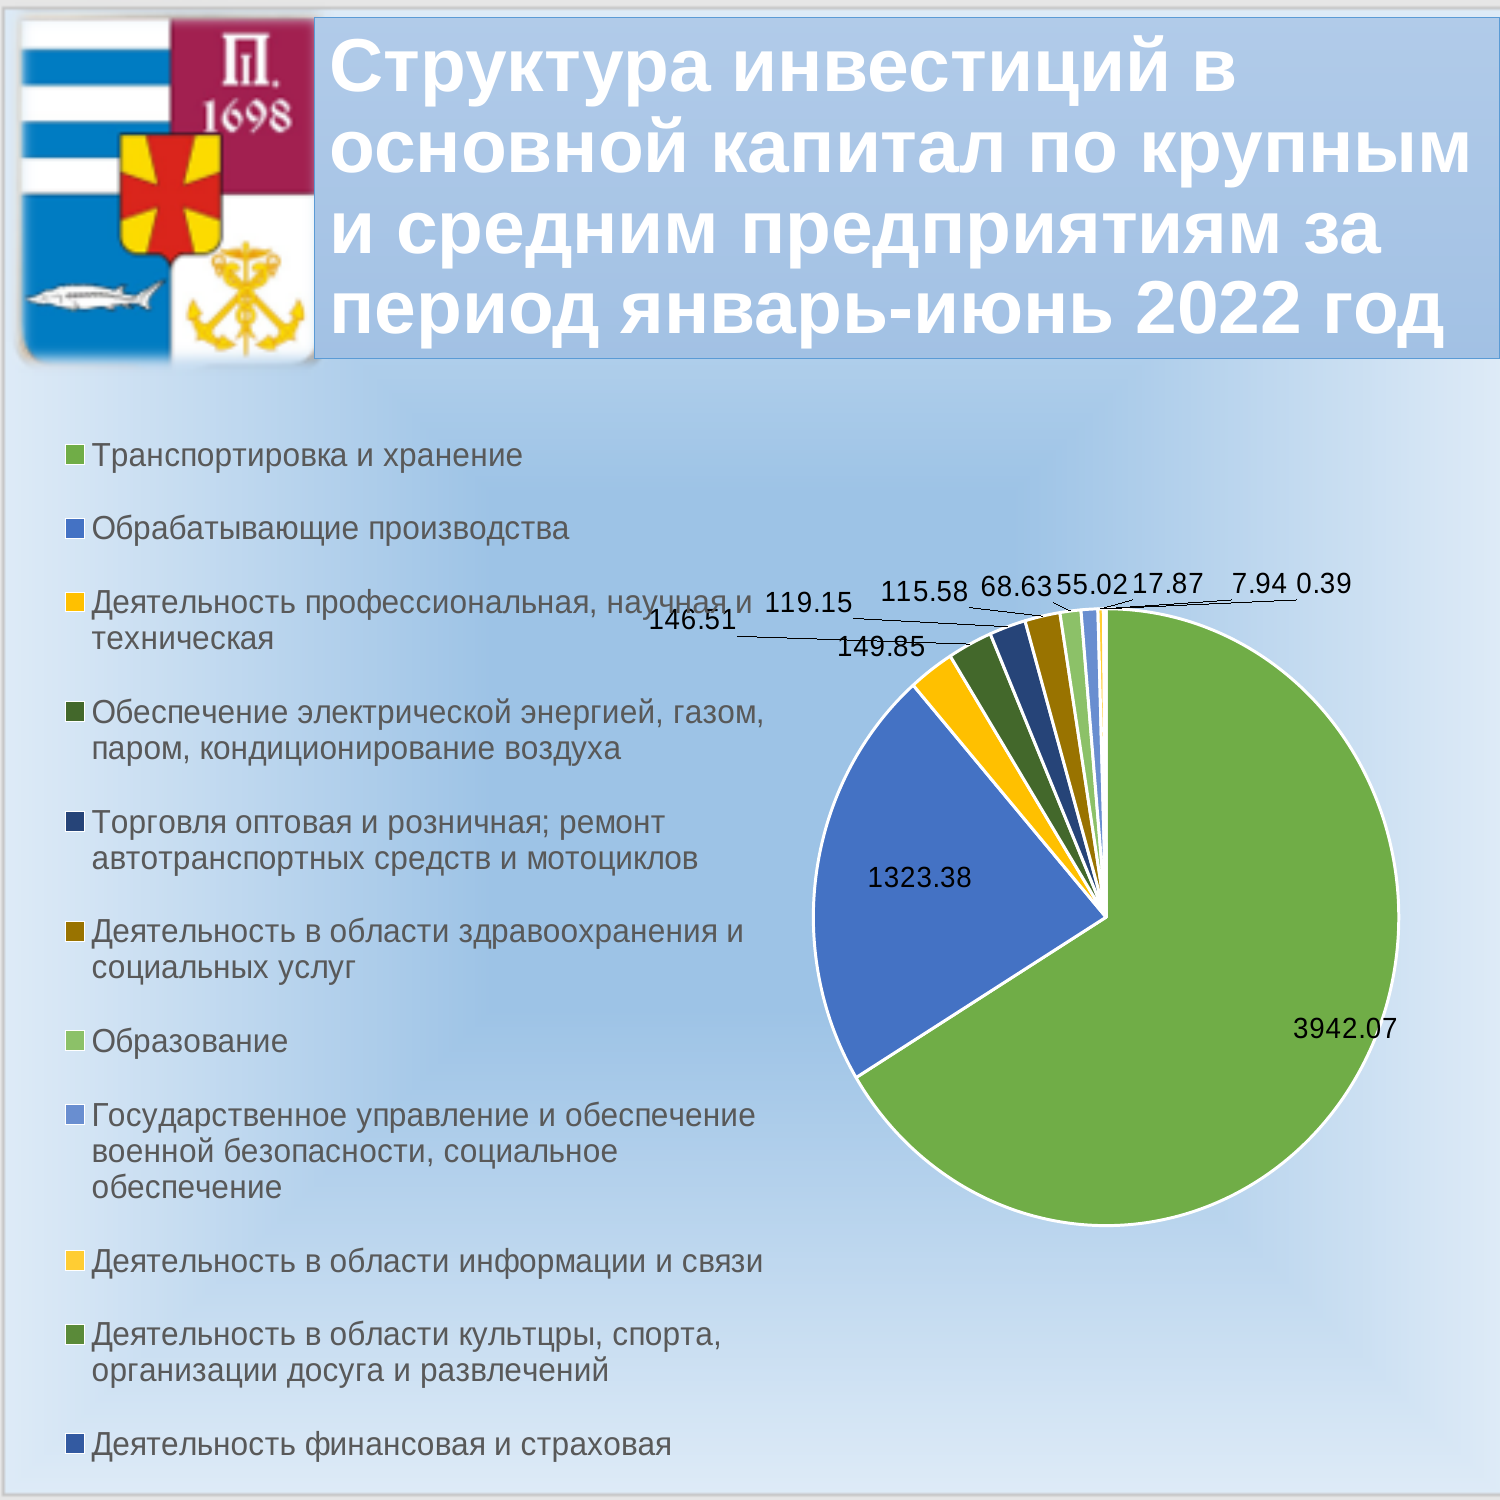

# Структура инвестиций в основной капитал по крупным и средним предприятиям за период январь-июнь 2022 год

### Chart

| Category | Продажи |
|---|---|
| Транспортировка и хранение  | 3942.07 |
| Обрабатывающие производства | 1323.38 |
| Деятельность профессиональная, научная и техническая  | 149.85 |
| Обеспечение электрической энергией, газом, паром, кондиционирование воздуха | 146.51 |
| Торговля оптовая и розничная; ремонт автотранспортных средств и мотоциклов  | 119.15 |
| Деятельность в области здравоохранения и социальных услуг  | 115.58 |
| Образование | 68.63 |
| Государственное управление и обеспечение военной безопасности, социальное обеспечение | 55.02 |
| Деятельность в области информации и связи  | 17.87 |
| Деятельность в области культцры, спорта, организации досуга и развлечений | 7.94 |
| Деятельность финансовая и страховая | 0.39 |